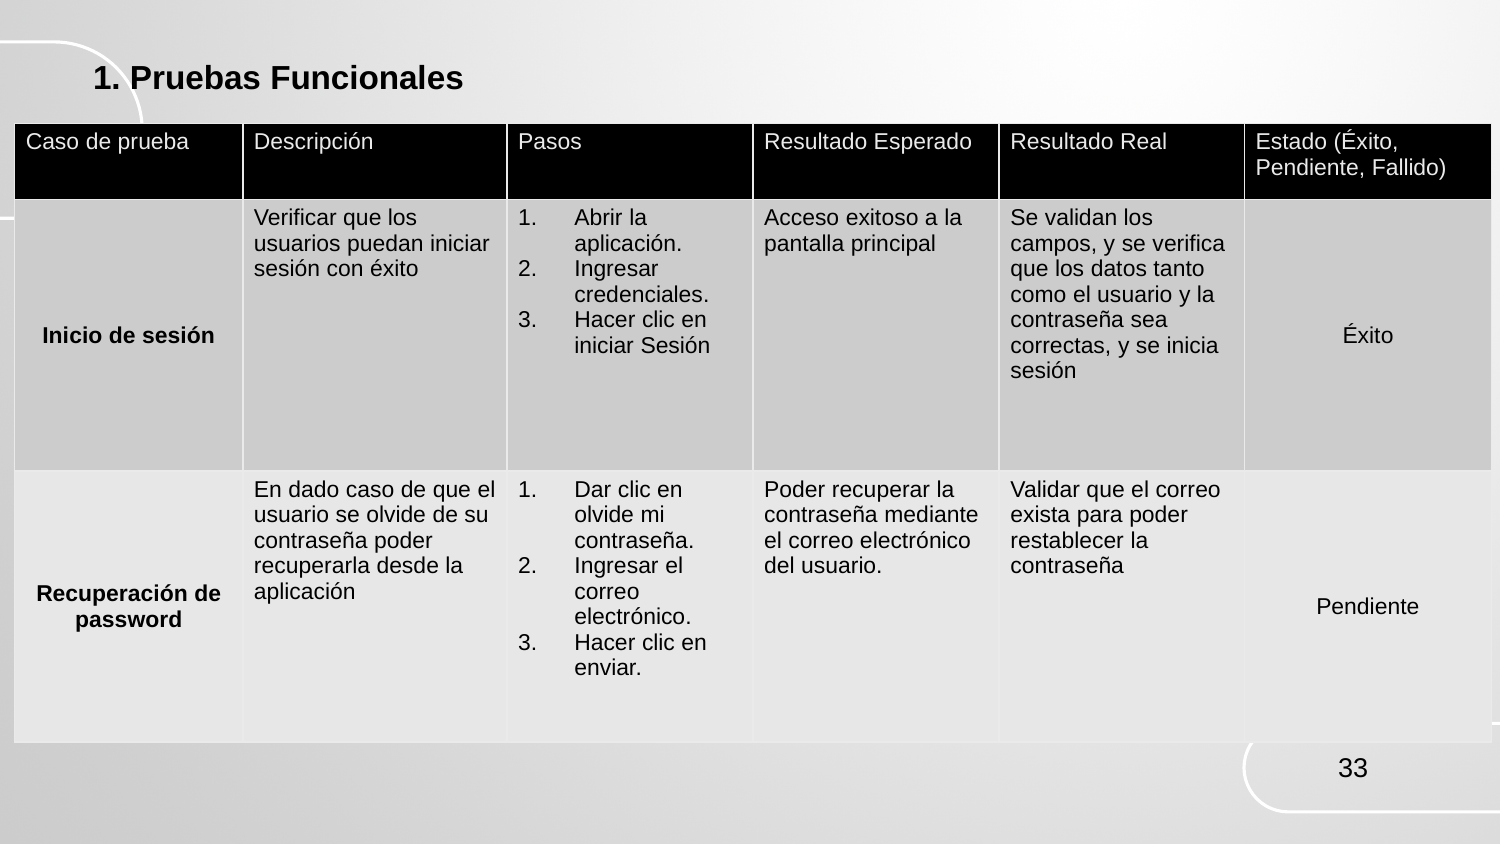

1. Pruebas Funcionales
| Caso de prueba | Descripción | Pasos | Resultado Esperado | Resultado Real | Estado (Éxito, Pendiente, Fallido) |
| --- | --- | --- | --- | --- | --- |
| Inicio de sesión | Verificar que los usuarios puedan iniciar sesión con éxito | Abrir la aplicación. Ingresar credenciales. Hacer clic en iniciar Sesión | Acceso exitoso a la pantalla principal | Se validan los campos, y se verifica que los datos tanto como el usuario y la contraseña sea correctas, y se inicia sesión | Éxito |
| Recuperación de password | En dado caso de que el usuario se olvide de su contraseña poder recuperarla desde la aplicación | Dar clic en olvide mi contraseña. Ingresar el correo electrónico. Hacer clic en enviar. | Poder recuperar la contraseña mediante el correo electrónico del usuario. | Validar que el correo exista para poder restablecer la contraseña | Pendiente |
33